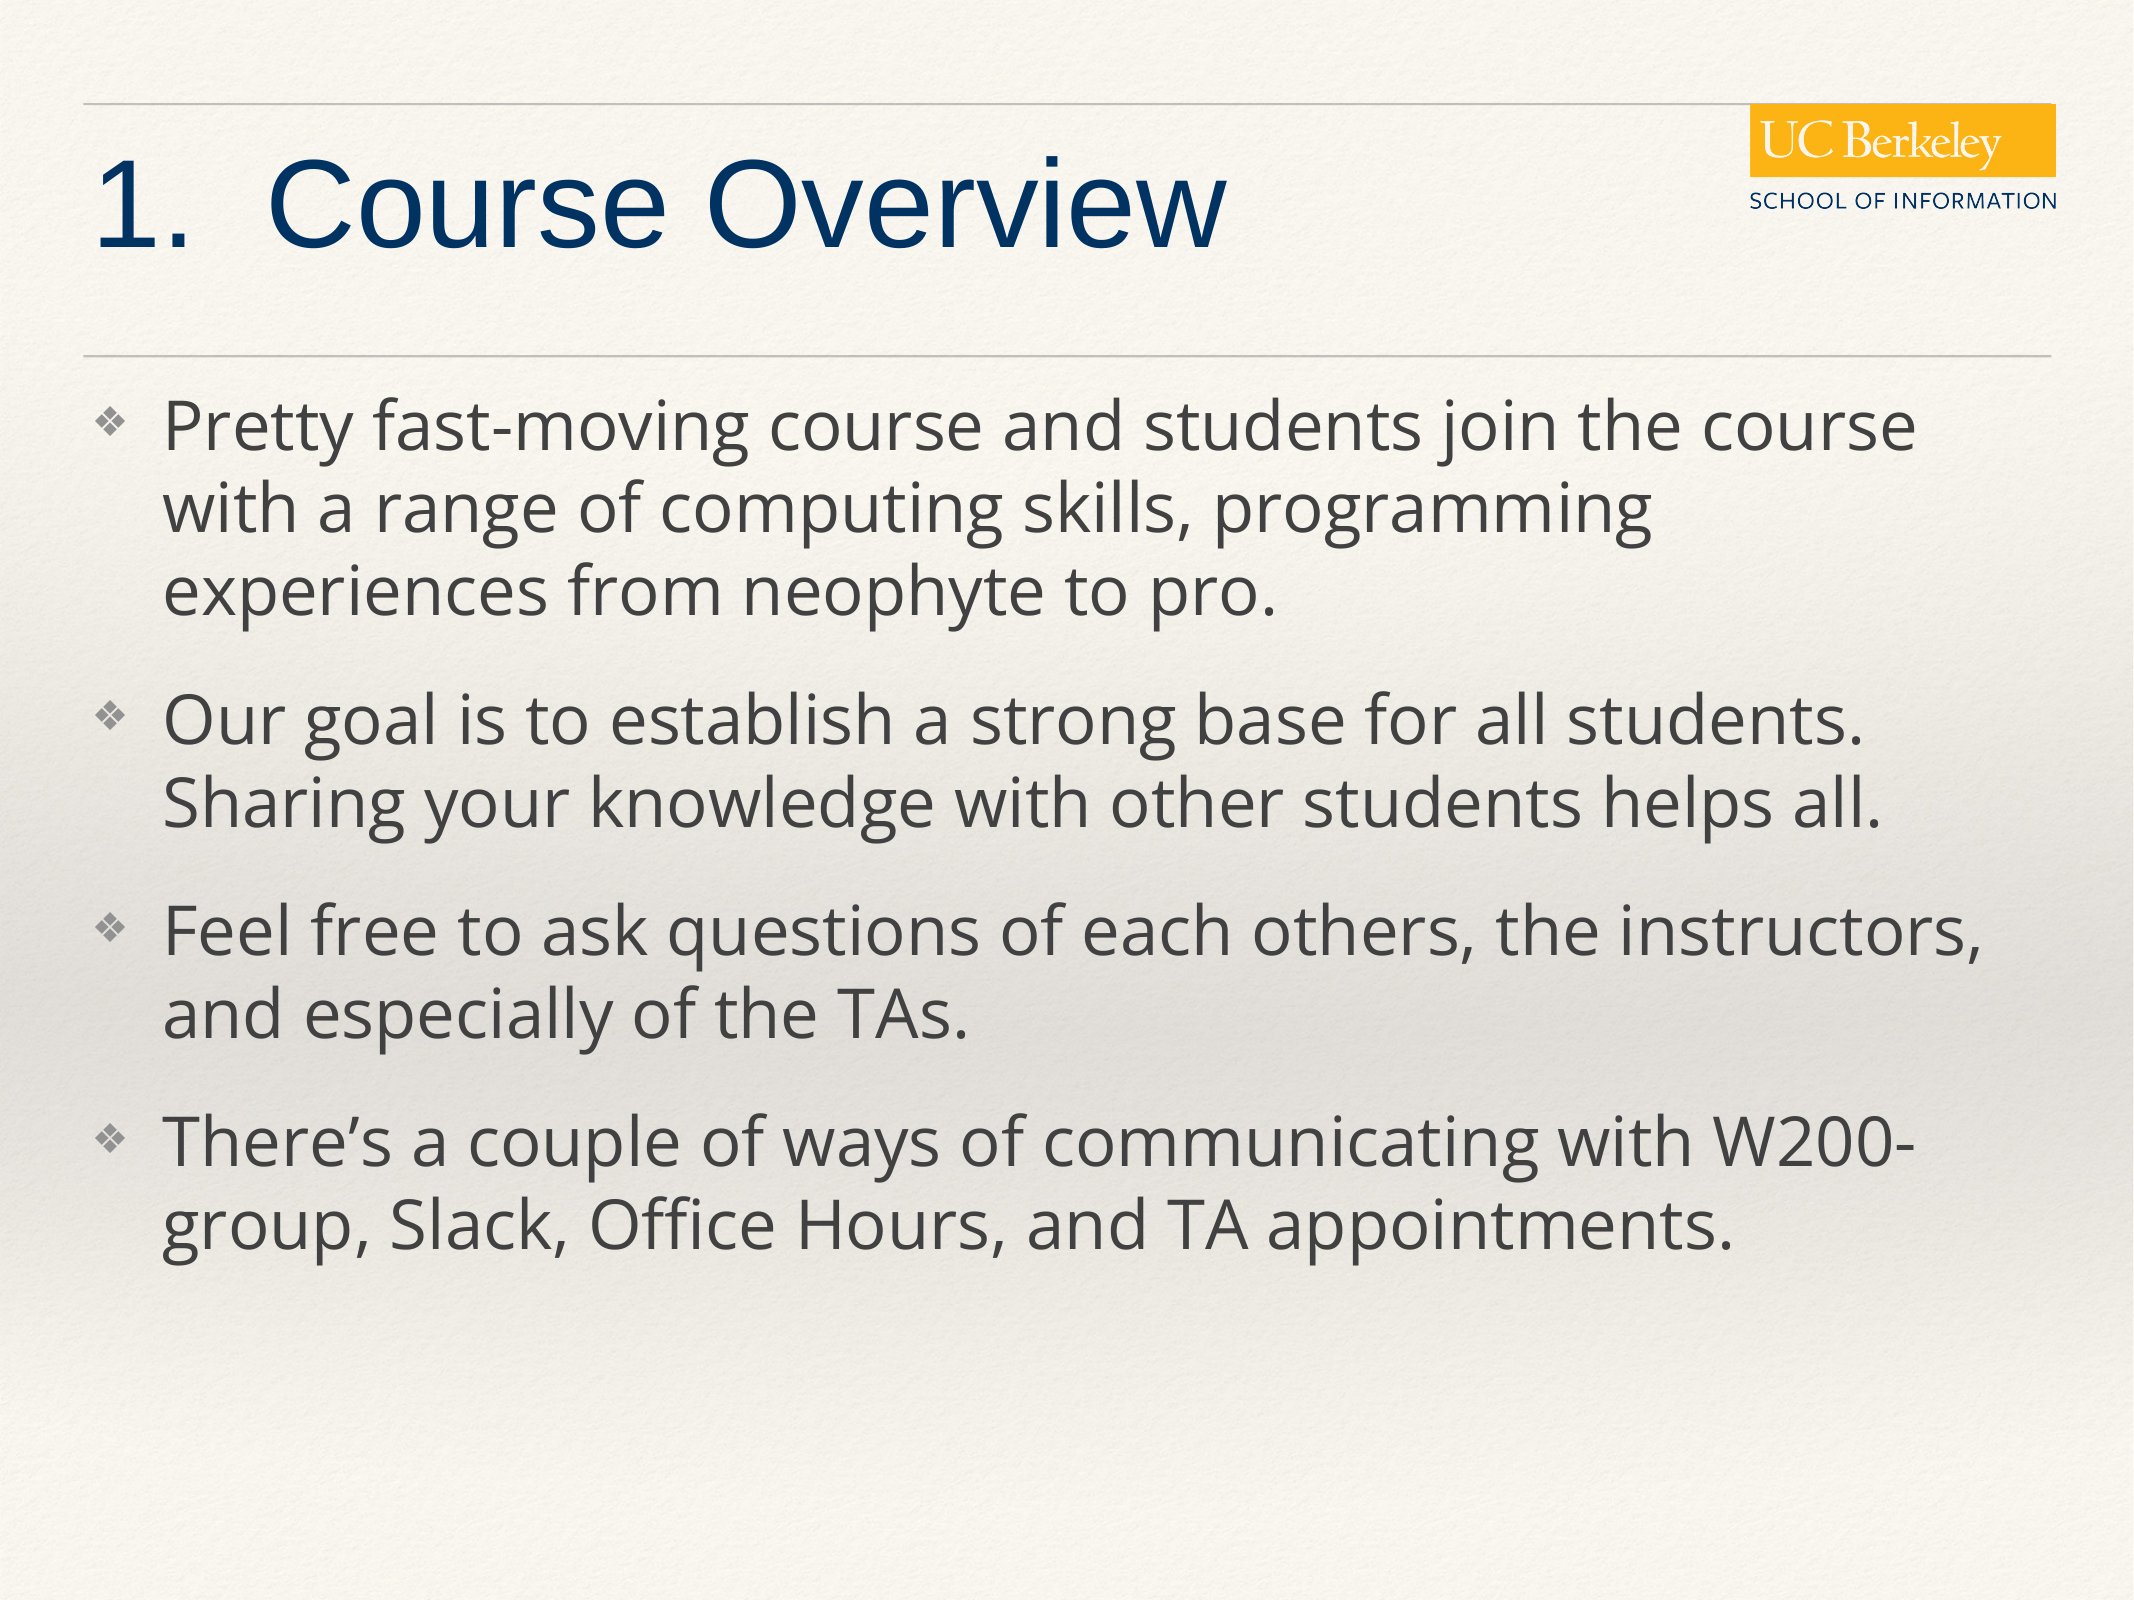

# 1.  Course Overview
Pretty fast-moving course and students join the course with a range of computing skills, programming experiences from neophyte to pro.
Our goal is to establish a strong base for all students.  Sharing your knowledge with other students helps all.
Feel free to ask questions of each others, the instructors, and especially of the TAs.
There’s a couple of ways of communicating with W200-group, Slack, Office Hours, and TA appointments.
4